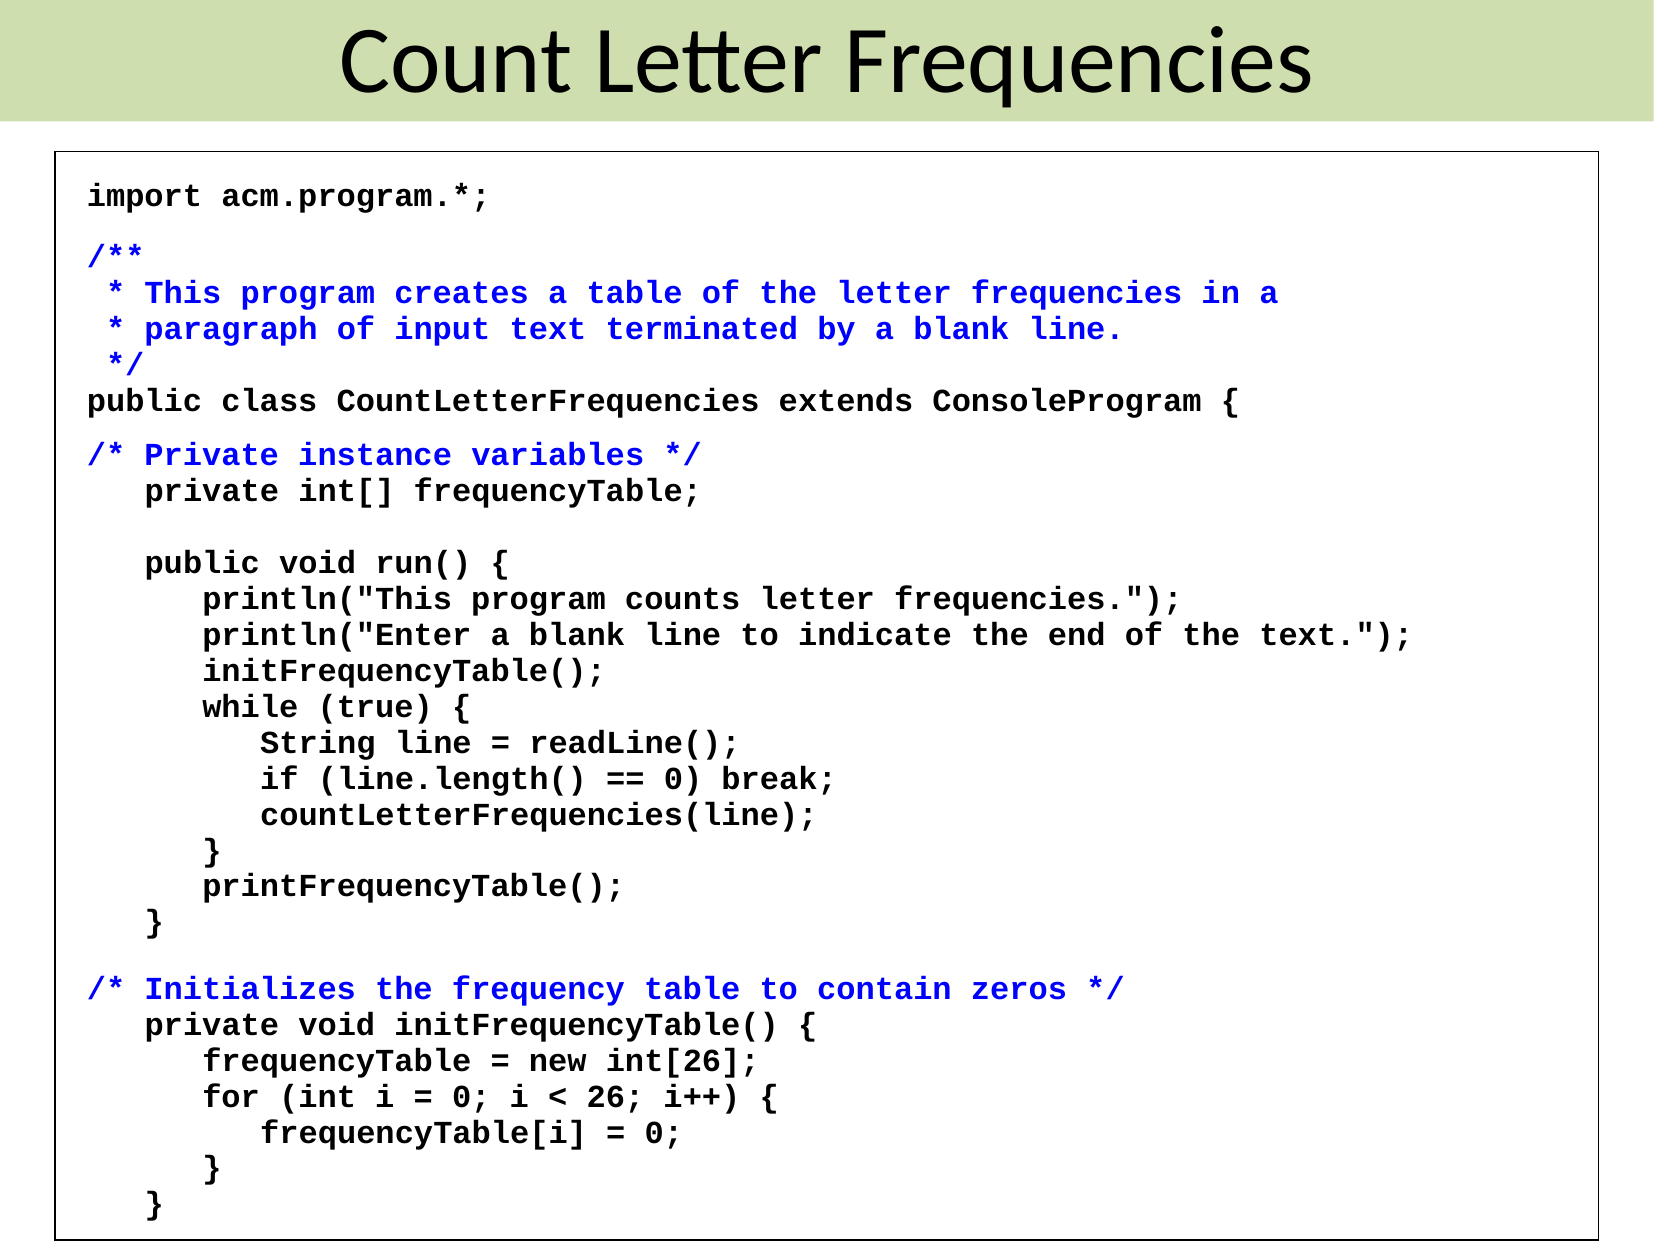

Count Letter Frequencies
#

import acm.program.*;

/**
 * This program creates a table of the letter frequencies in a
 * paragraph of input text terminated by a blank line.
 */
public class CountLetterFrequencies extends ConsoleProgram {

/* Private instance variables */
   private int[] frequencyTable;

   public void run() {
      println("This program counts letter frequencies.");
      println("Enter a blank line to indicate the end of the text.");
      initFrequencyTable();
      while (true) {
         String line = readLine();
         if (line.length() == 0) break;
         countLetterFrequencies(line);
      }
      printFrequencyTable();
   }

/* Initializes the frequency table to contain zeros */
   private void initFrequencyTable() {
      frequencyTable = new int[26];
      for (int i = 0; i < 26; i++) {
         frequencyTable[i] = 0;
      }
   }